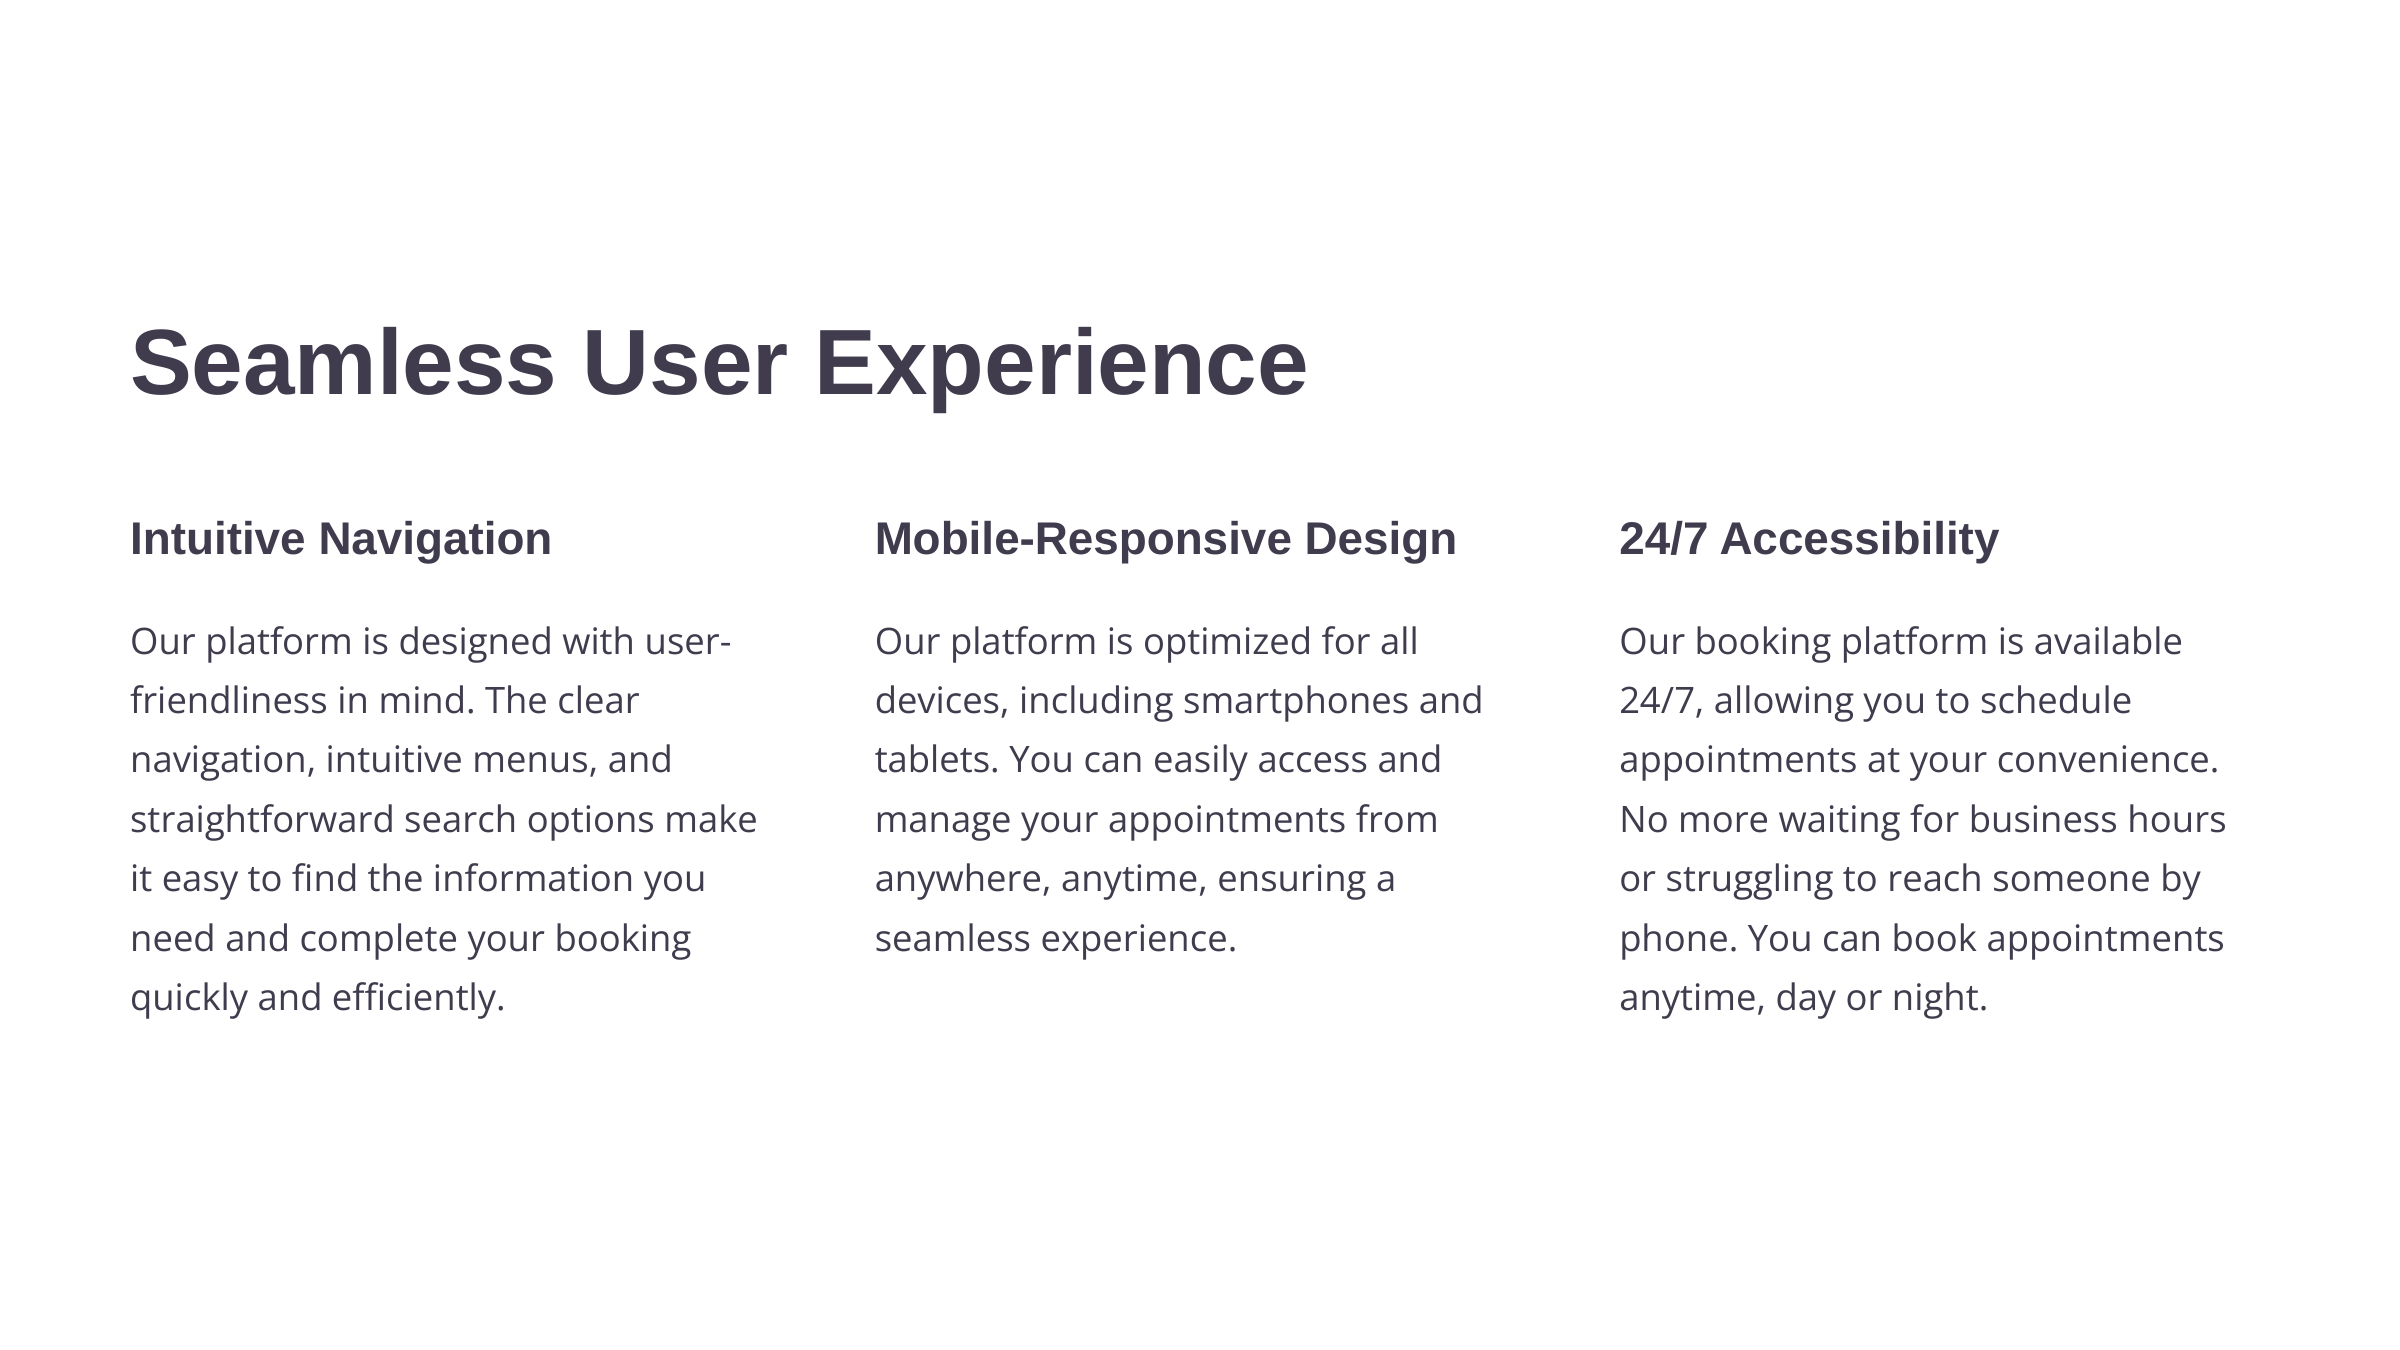

Seamless User Experience
Intuitive Navigation
Mobile-Responsive Design
24/7 Accessibility
Our platform is designed with user-friendliness in mind. The clear navigation, intuitive menus, and straightforward search options make it easy to find the information you need and complete your booking quickly and efficiently.
Our platform is optimized for all devices, including smartphones and tablets. You can easily access and manage your appointments from anywhere, anytime, ensuring a seamless experience.
Our booking platform is available 24/7, allowing you to schedule appointments at your convenience. No more waiting for business hours or struggling to reach someone by phone. You can book appointments anytime, day or night.